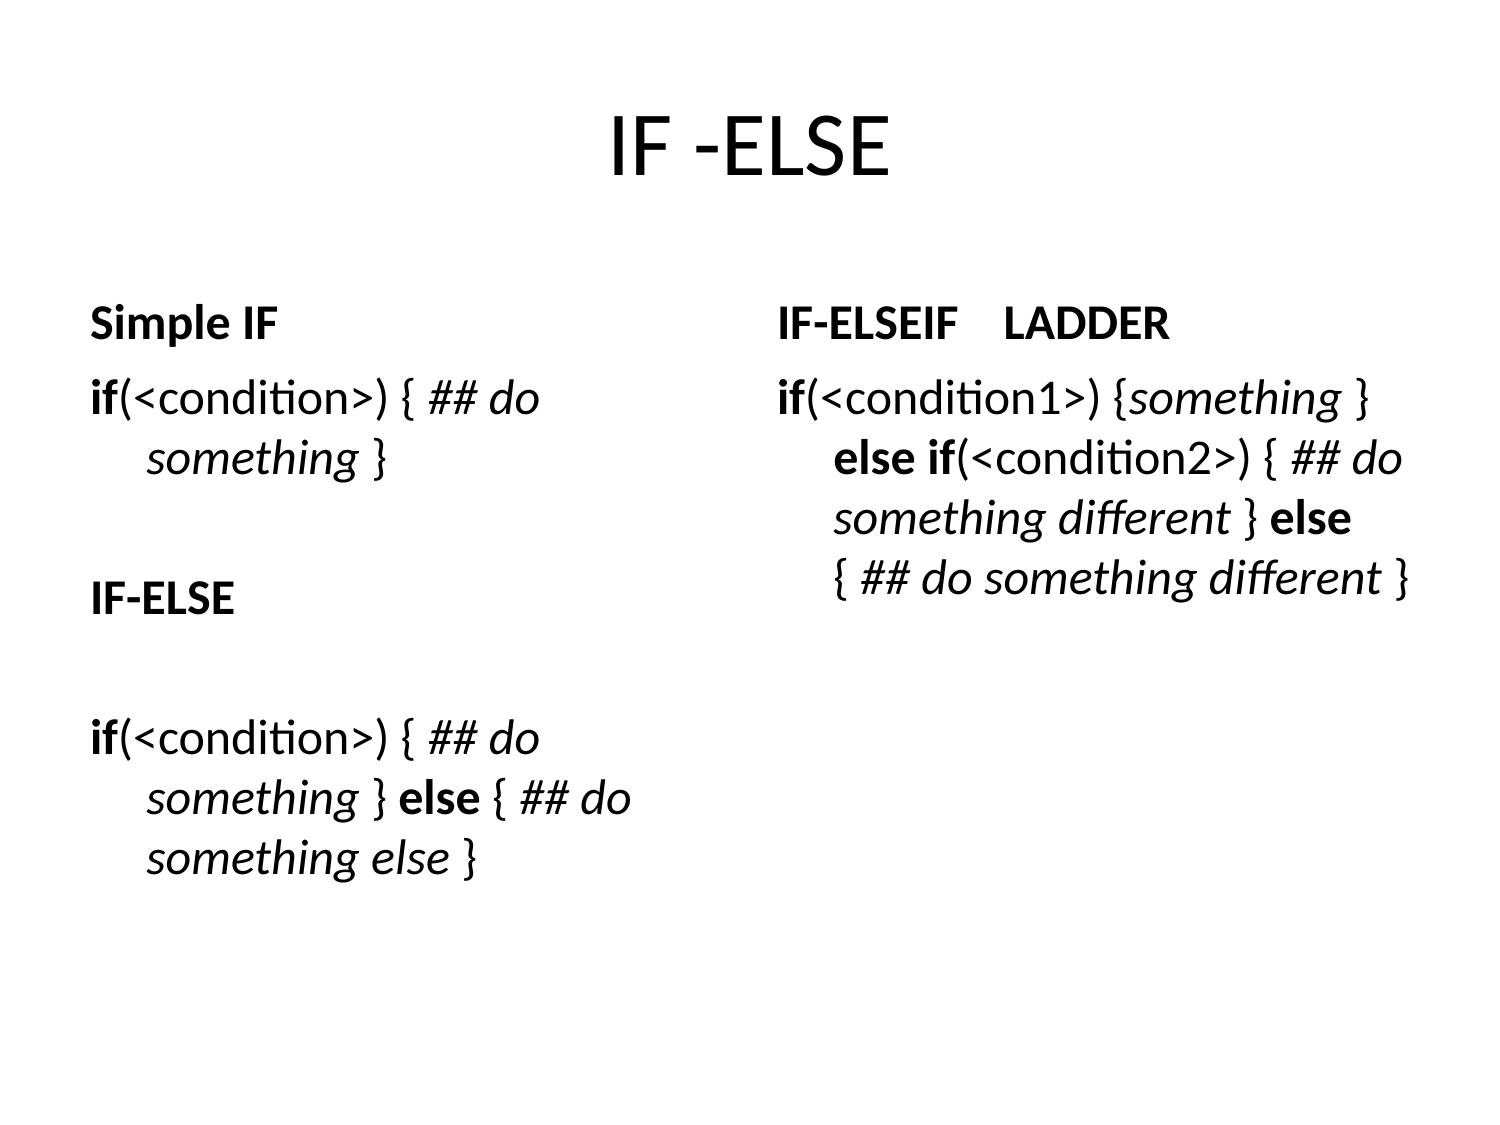

# IF -ELSE
Simple IF
IF-ELSEIF    LADDER
if(<condition>) { ## do something }

IF-ELSE

if(<condition>) { ## do something } else { ## do something else }
if(<condition1>) {something } else if(<condition2>) { ## do something different } else { ## do something different }